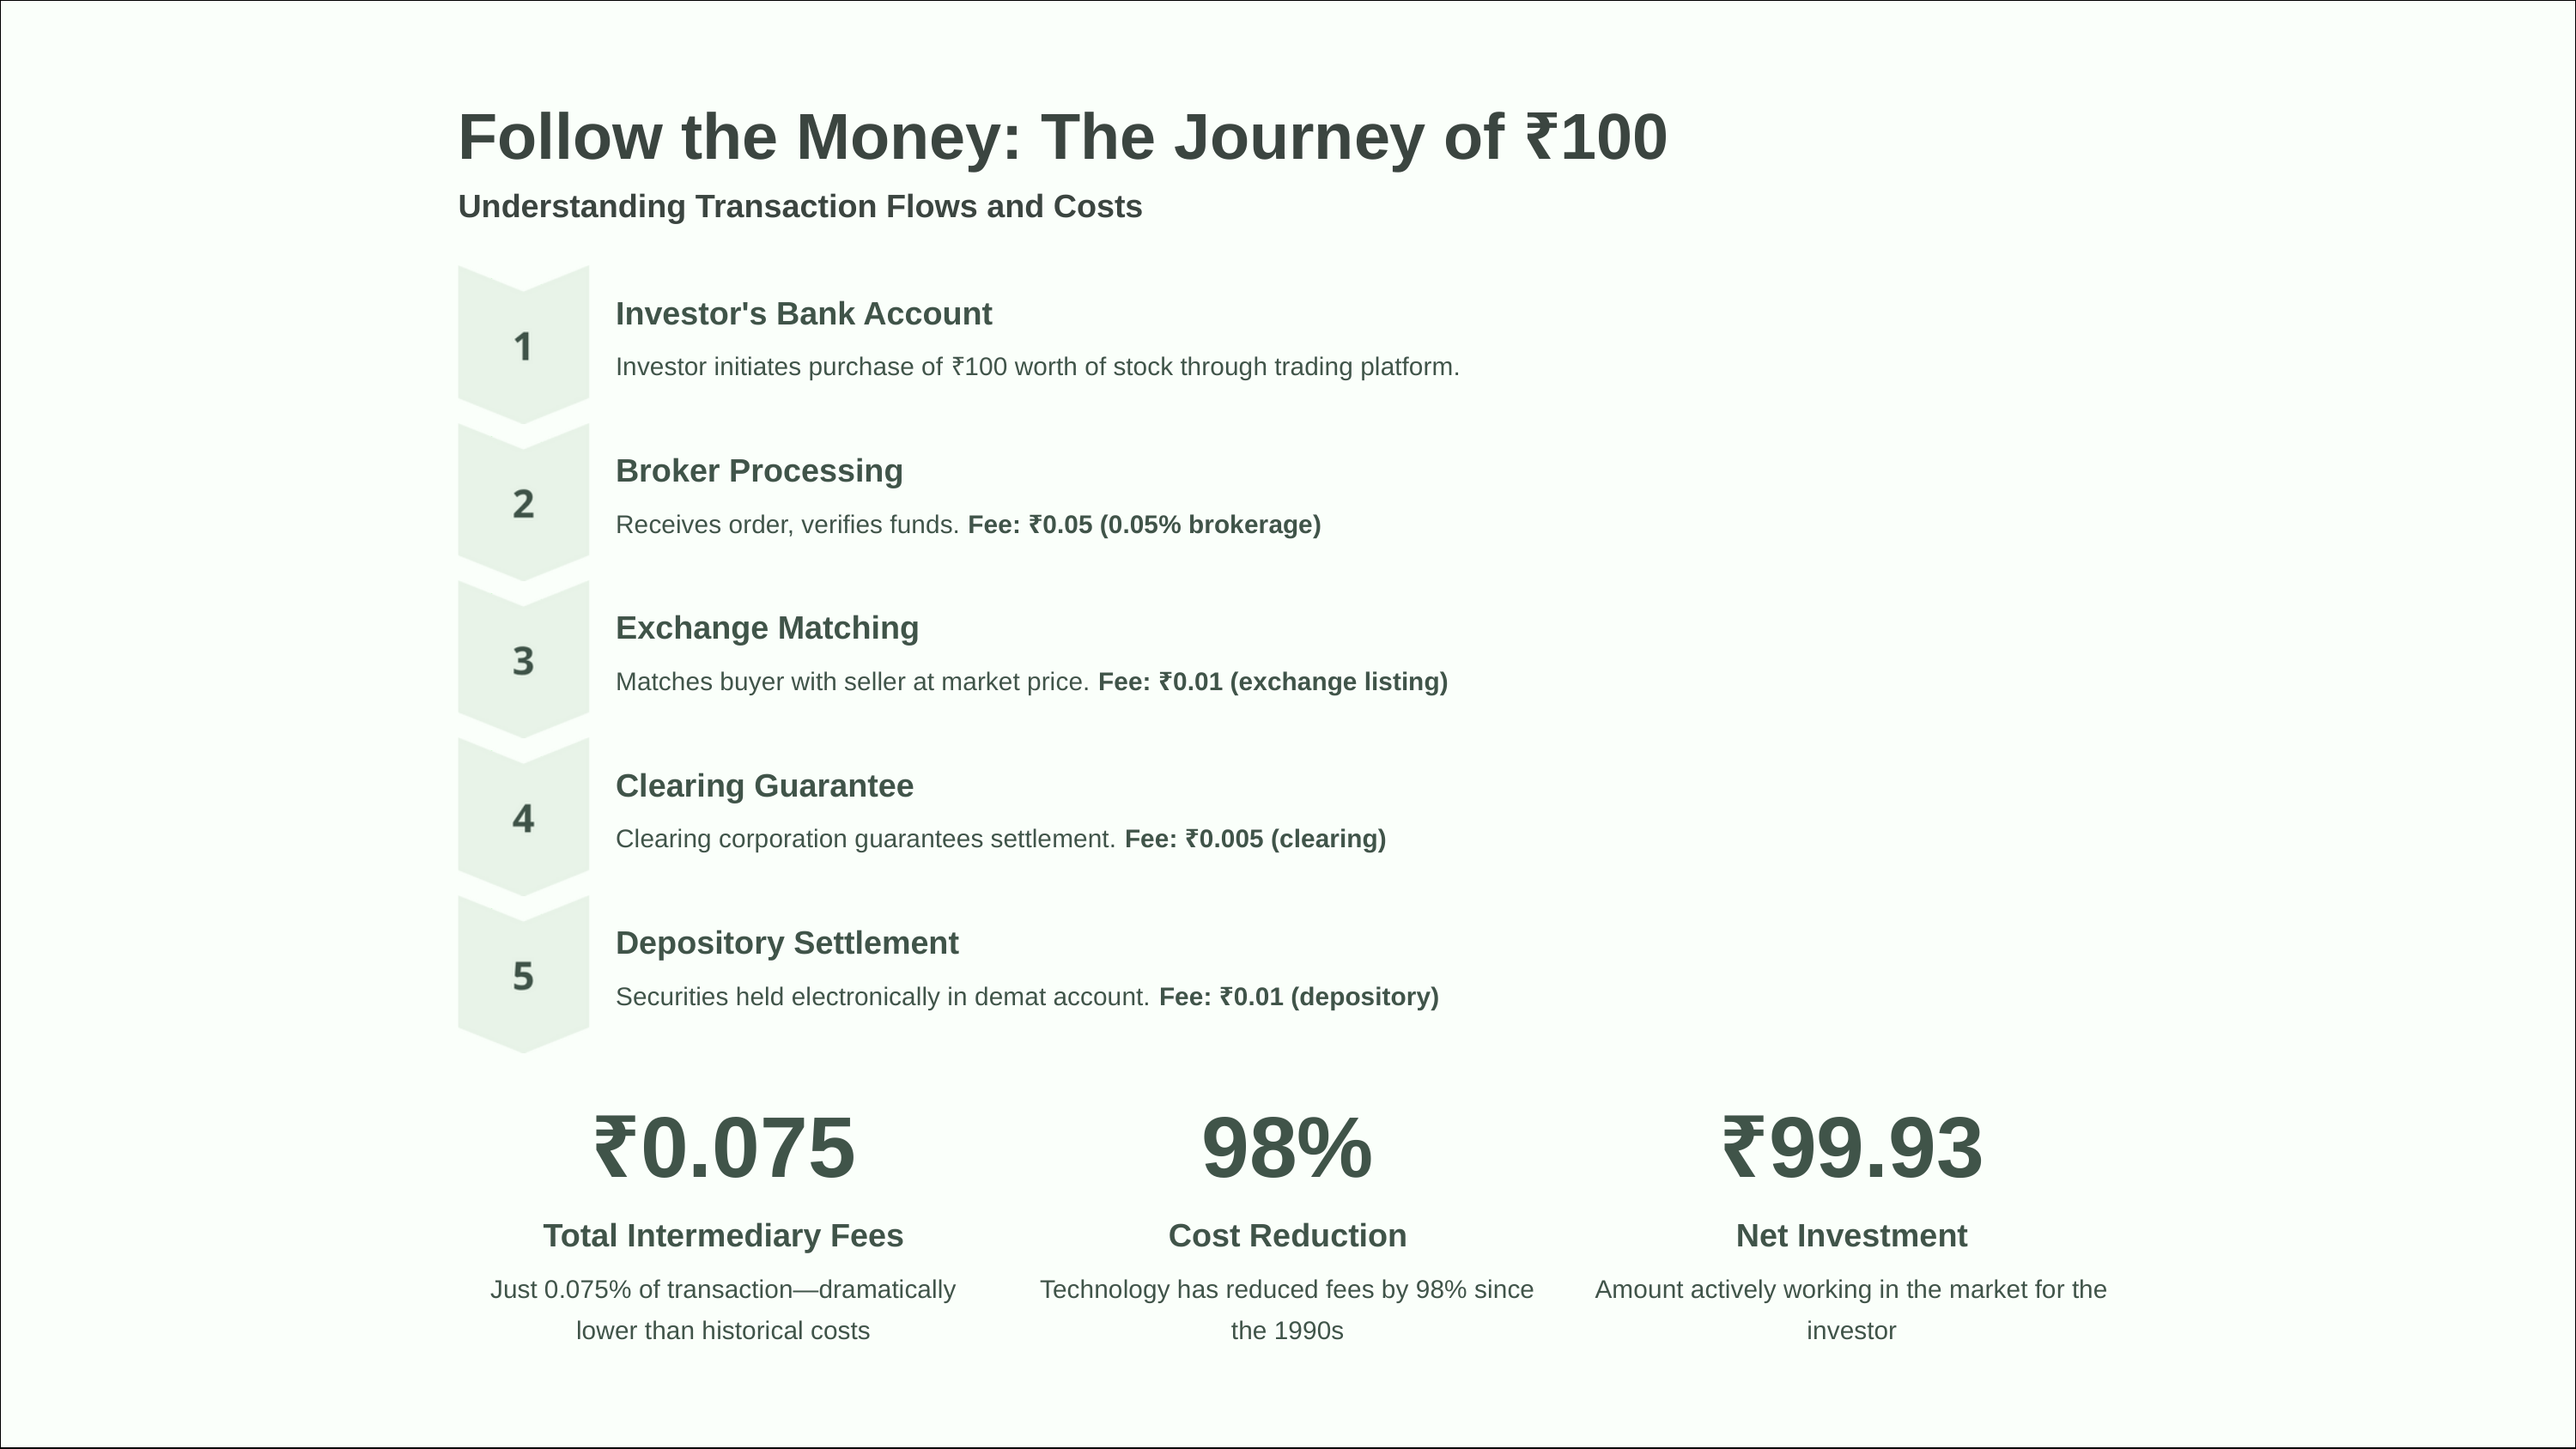

Follow the Money: The Journey of ₹100
Understanding Transaction Flows and Costs

Investor's Bank Account
Investor initiates purchase of ₹100 worth of stock through trading platform.

Broker Processing
Receives order, verifies funds. Fee: ₹0.05 (0.05% brokerage)

Exchange Matching
Matches buyer with seller at market price. Fee: ₹0.01 (exchange listing)

Clearing Guarantee
Clearing corporation guarantees settlement. Fee: ₹0.005 (clearing)

Depository Settlement
Securities held electronically in demat account. Fee: ₹0.01 (depository)
₹0.075
98%
₹99.93
Total Intermediary Fees
Cost Reduction
Net Investment
Just 0.075% of transaction—dramatically lower than historical costs
Technology has reduced fees by 98% since the 1990s
Amount actively working in the market for the investor